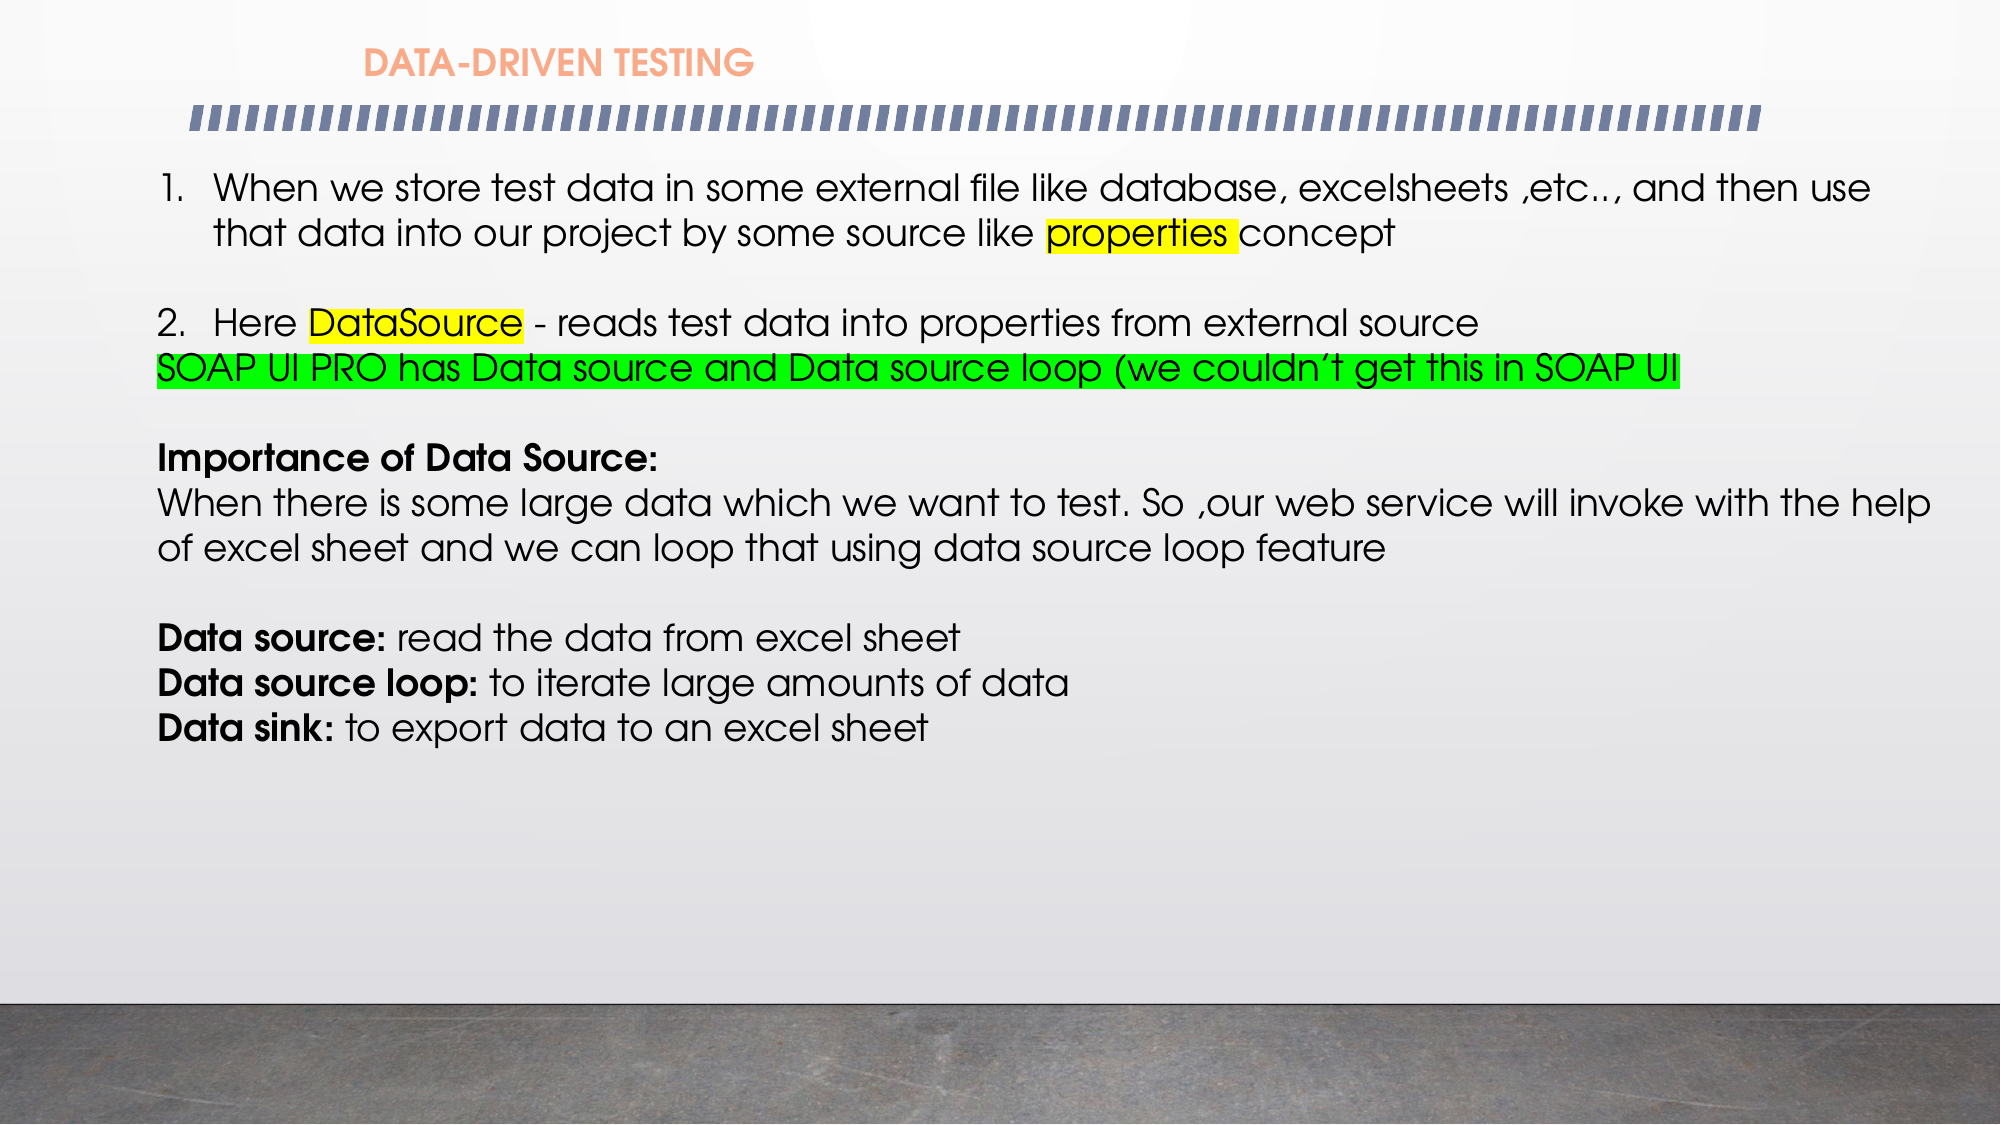

DATA-DRIVEN TESTING
When we store test data in some external file like database, excelsheets ,etc.., and then use that data into our project by some source like properties concept

Here DataSource - reads test data into properties from external source
SOAP UI PRO has Data source and Data source loop (we couldn’t get this in SOAP UI

Importance of Data Source:
When there is some large data which we want to test. So ,our web service will invoke with the help of excel sheet and we can loop that using data source loop feature

Data source: read the data from excel sheet
Data source loop: to iterate large amounts of data
Data sink: to export data to an excel sheet